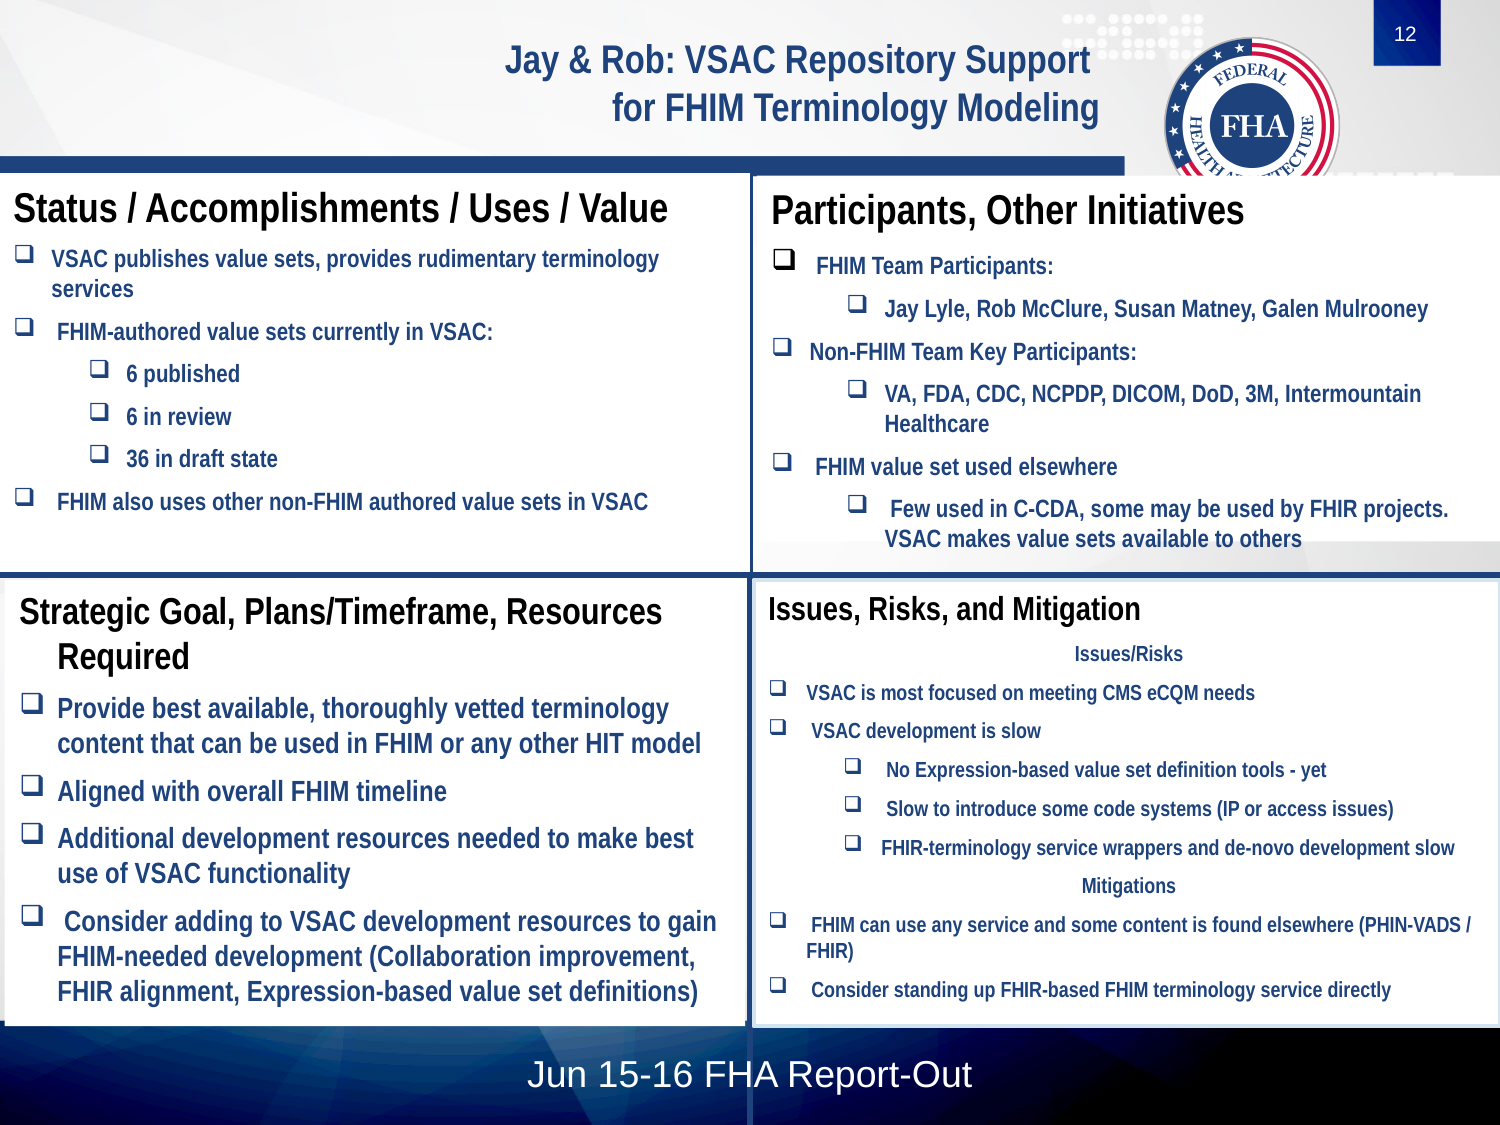

12
# Jay & Rob: VSAC Repository Support for FHIM Terminology Modeling
Status / Accomplishments / Uses / Value
VSAC publishes value sets, provides rudimentary terminology services
 FHIM-authored value sets currently in VSAC:
6 published
6 in review
36 in draft state
 FHIM also uses other non-FHIM authored value sets in VSAC

Participants, Other Initiatives
 FHIM Team Participants:
Jay Lyle, Rob McClure, Susan Matney, Galen Mulrooney
Non-FHIM Team Key Participants:
VA, FDA, CDC, NCPDP, DICOM, DoD, 3M, Intermountain Healthcare
 FHIM value set used elsewhere
 Few used in C-CDA, some may be used by FHIR projects.
VSAC makes value sets available to others

Strategic Goal, Plans/Timeframe, Resources Required
Provide best available, thoroughly vetted terminology content that can be used in FHIM or any other HIT model
Aligned with overall FHIM timeline
Additional development resources needed to make best use of VSAC functionality
 Consider adding to VSAC development resources to gain FHIM-needed development (Collaboration improvement, FHIR alignment, Expression-based value set definitions)
Issues, Risks, and Mitigation
 Issues/Risks
VSAC is most focused on meeting CMS eCQM needs
 VSAC development is slow
 No Expression-based value set definition tools - yet
 Slow to introduce some code systems (IP or access issues)
FHIR-terminology service wrappers and de-novo development slow
 Mitigations
 FHIM can use any service and some content is found elsewhere (PHIN-VADS / FHIR)
 Consider standing up FHIR-based FHIM terminology service directly
Jun 15-16 FHA Report-Out